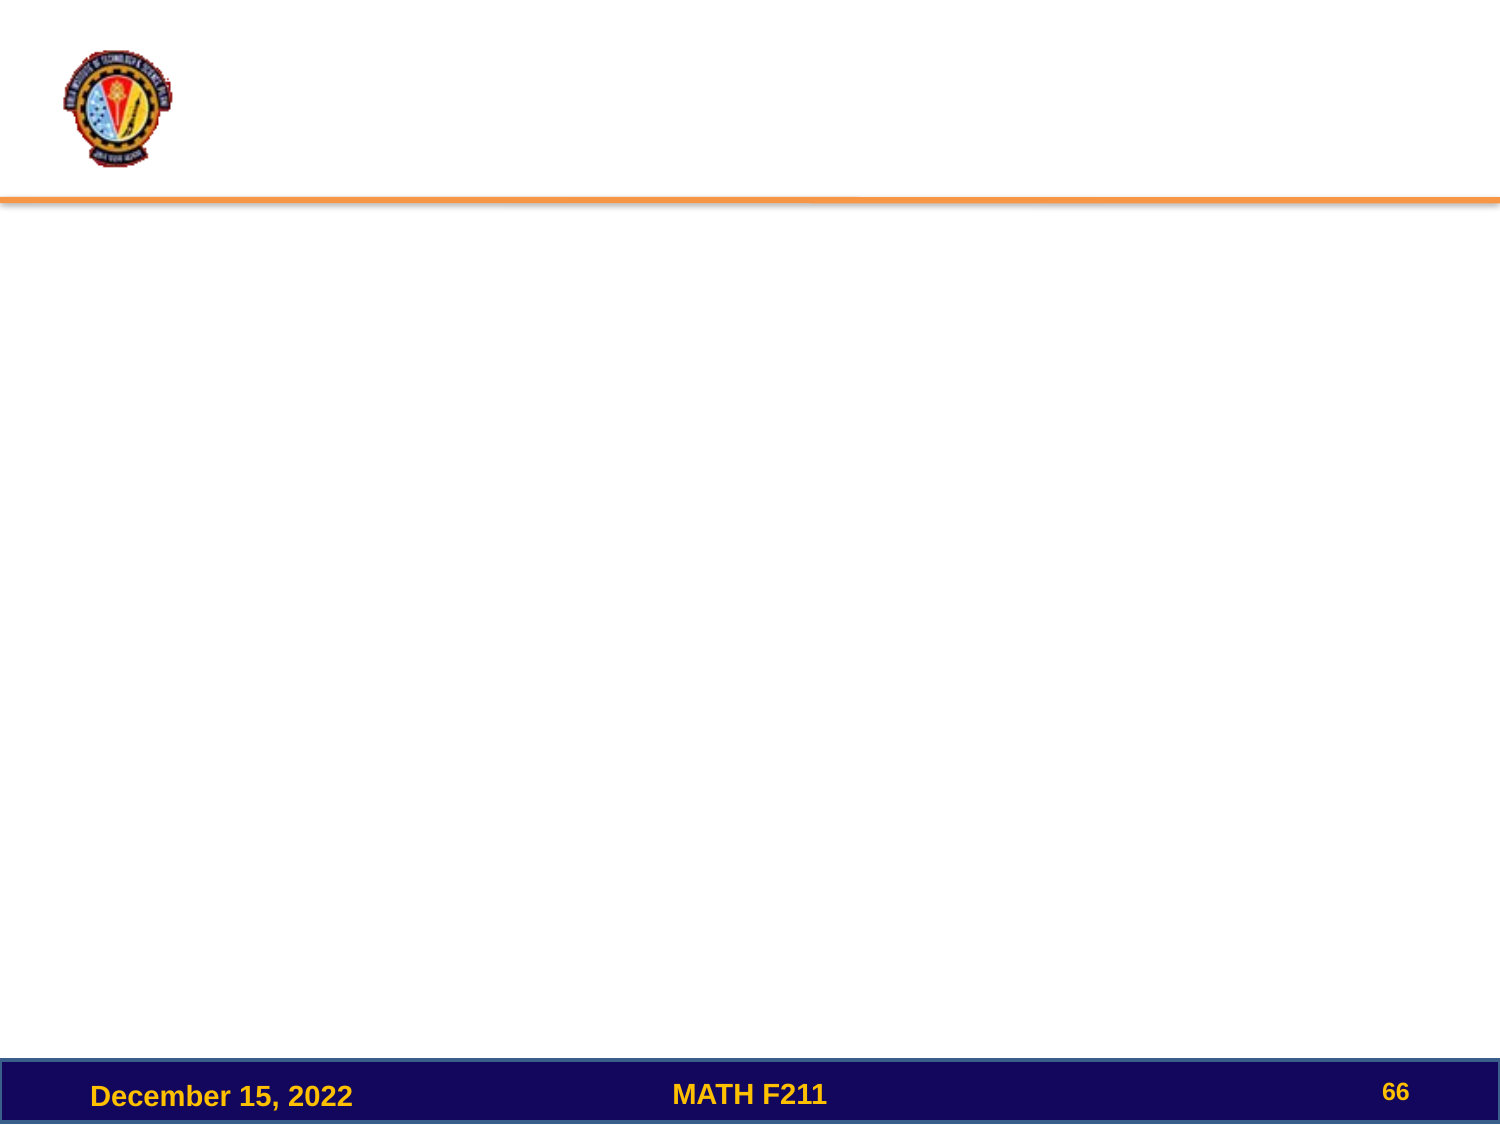

#

66
MATH F211
December 15, 2022